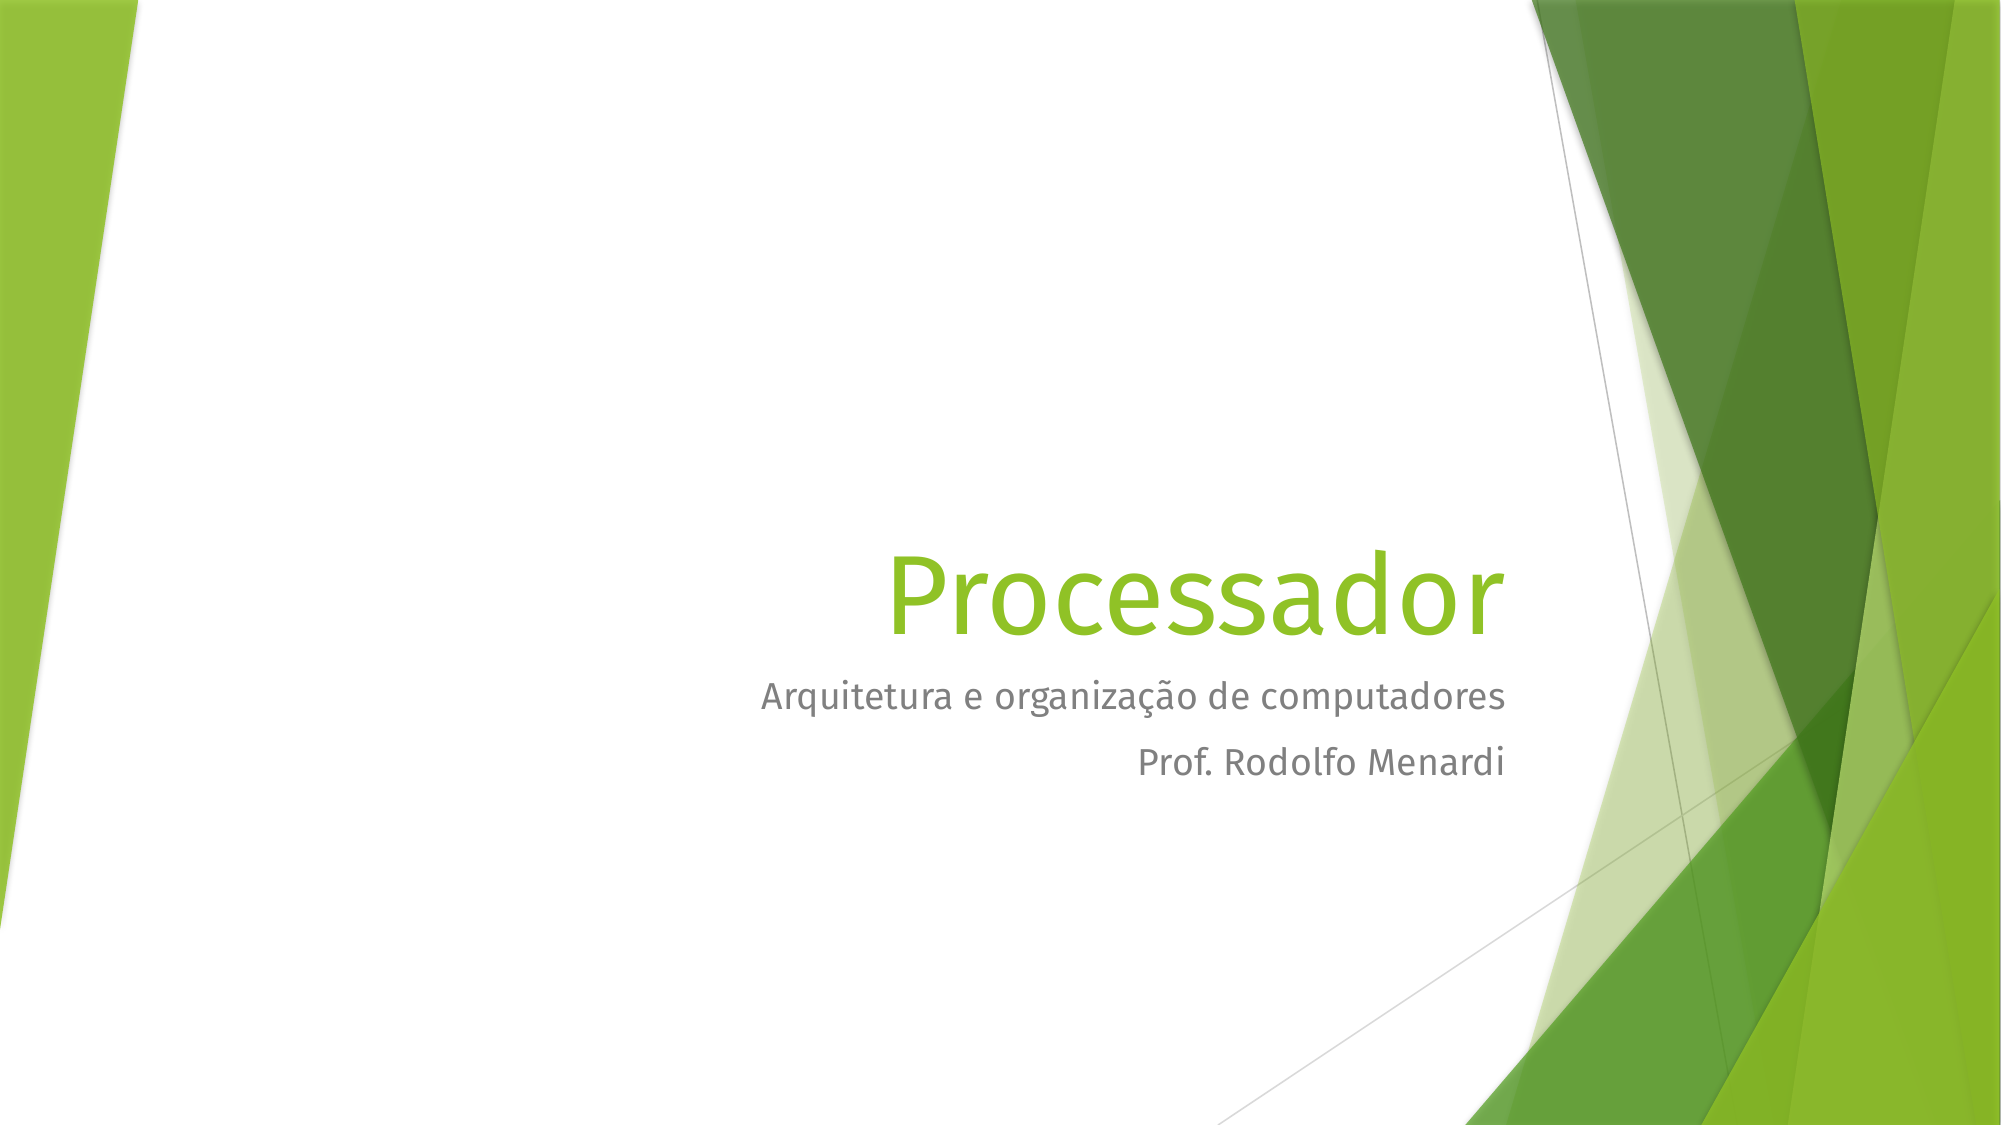

# Processador
Arquitetura e organização de computadores
Prof. Rodolfo Menardi